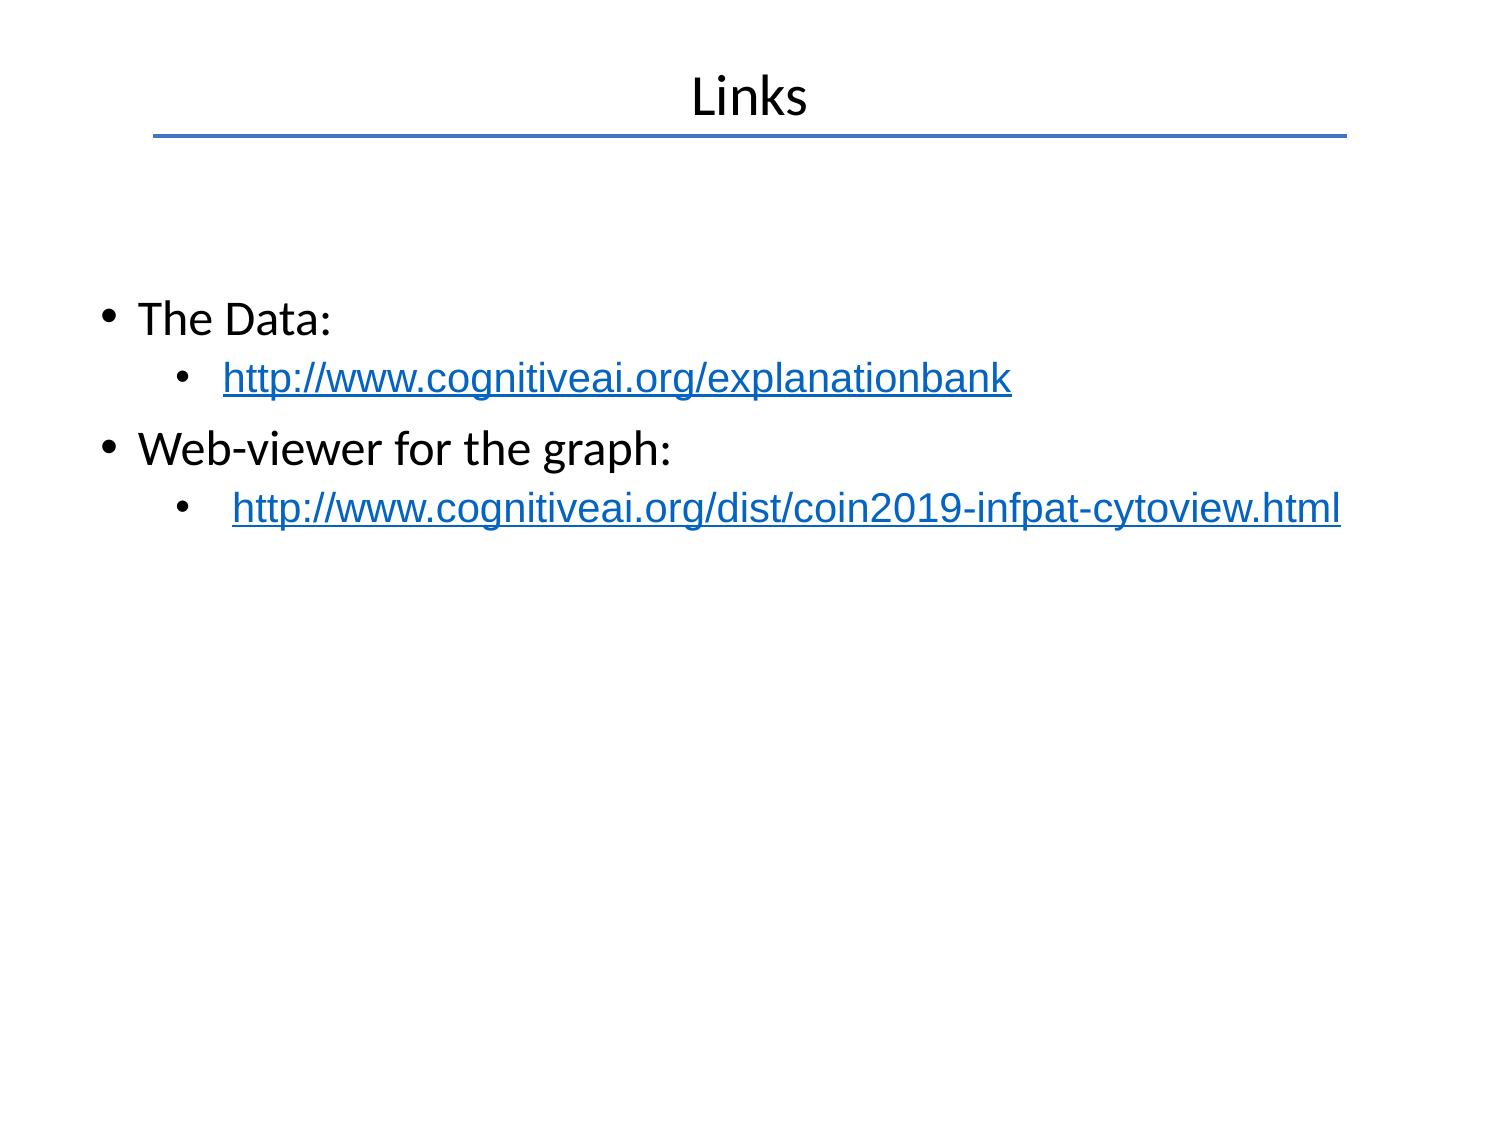

Links
The Data:
 http://www.cognitiveai.org/explanationbank
Web-viewer for the graph:
  http://www.cognitiveai.org/dist/coin2019-infpat-cytoview.html